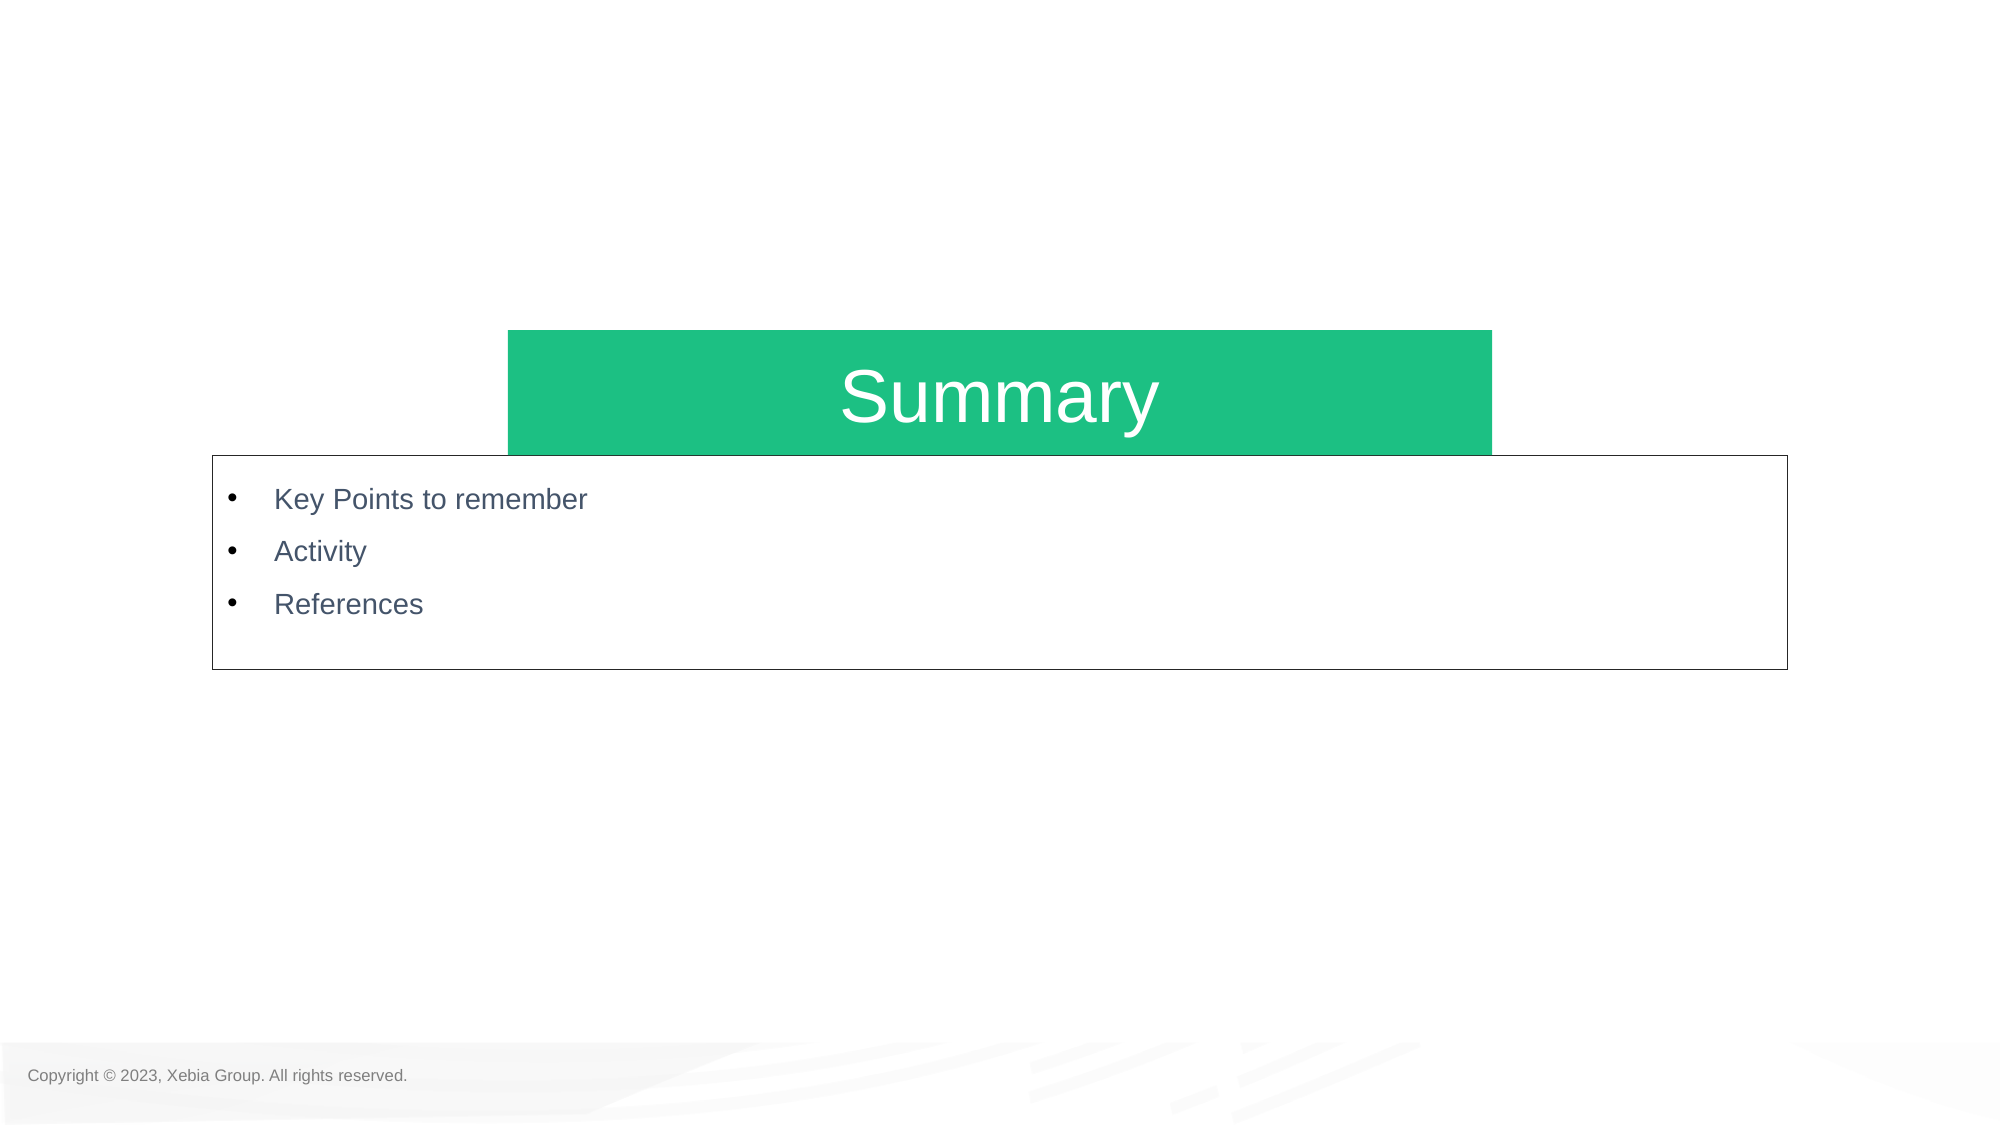

Summary
Key Points to remember
Activity
References